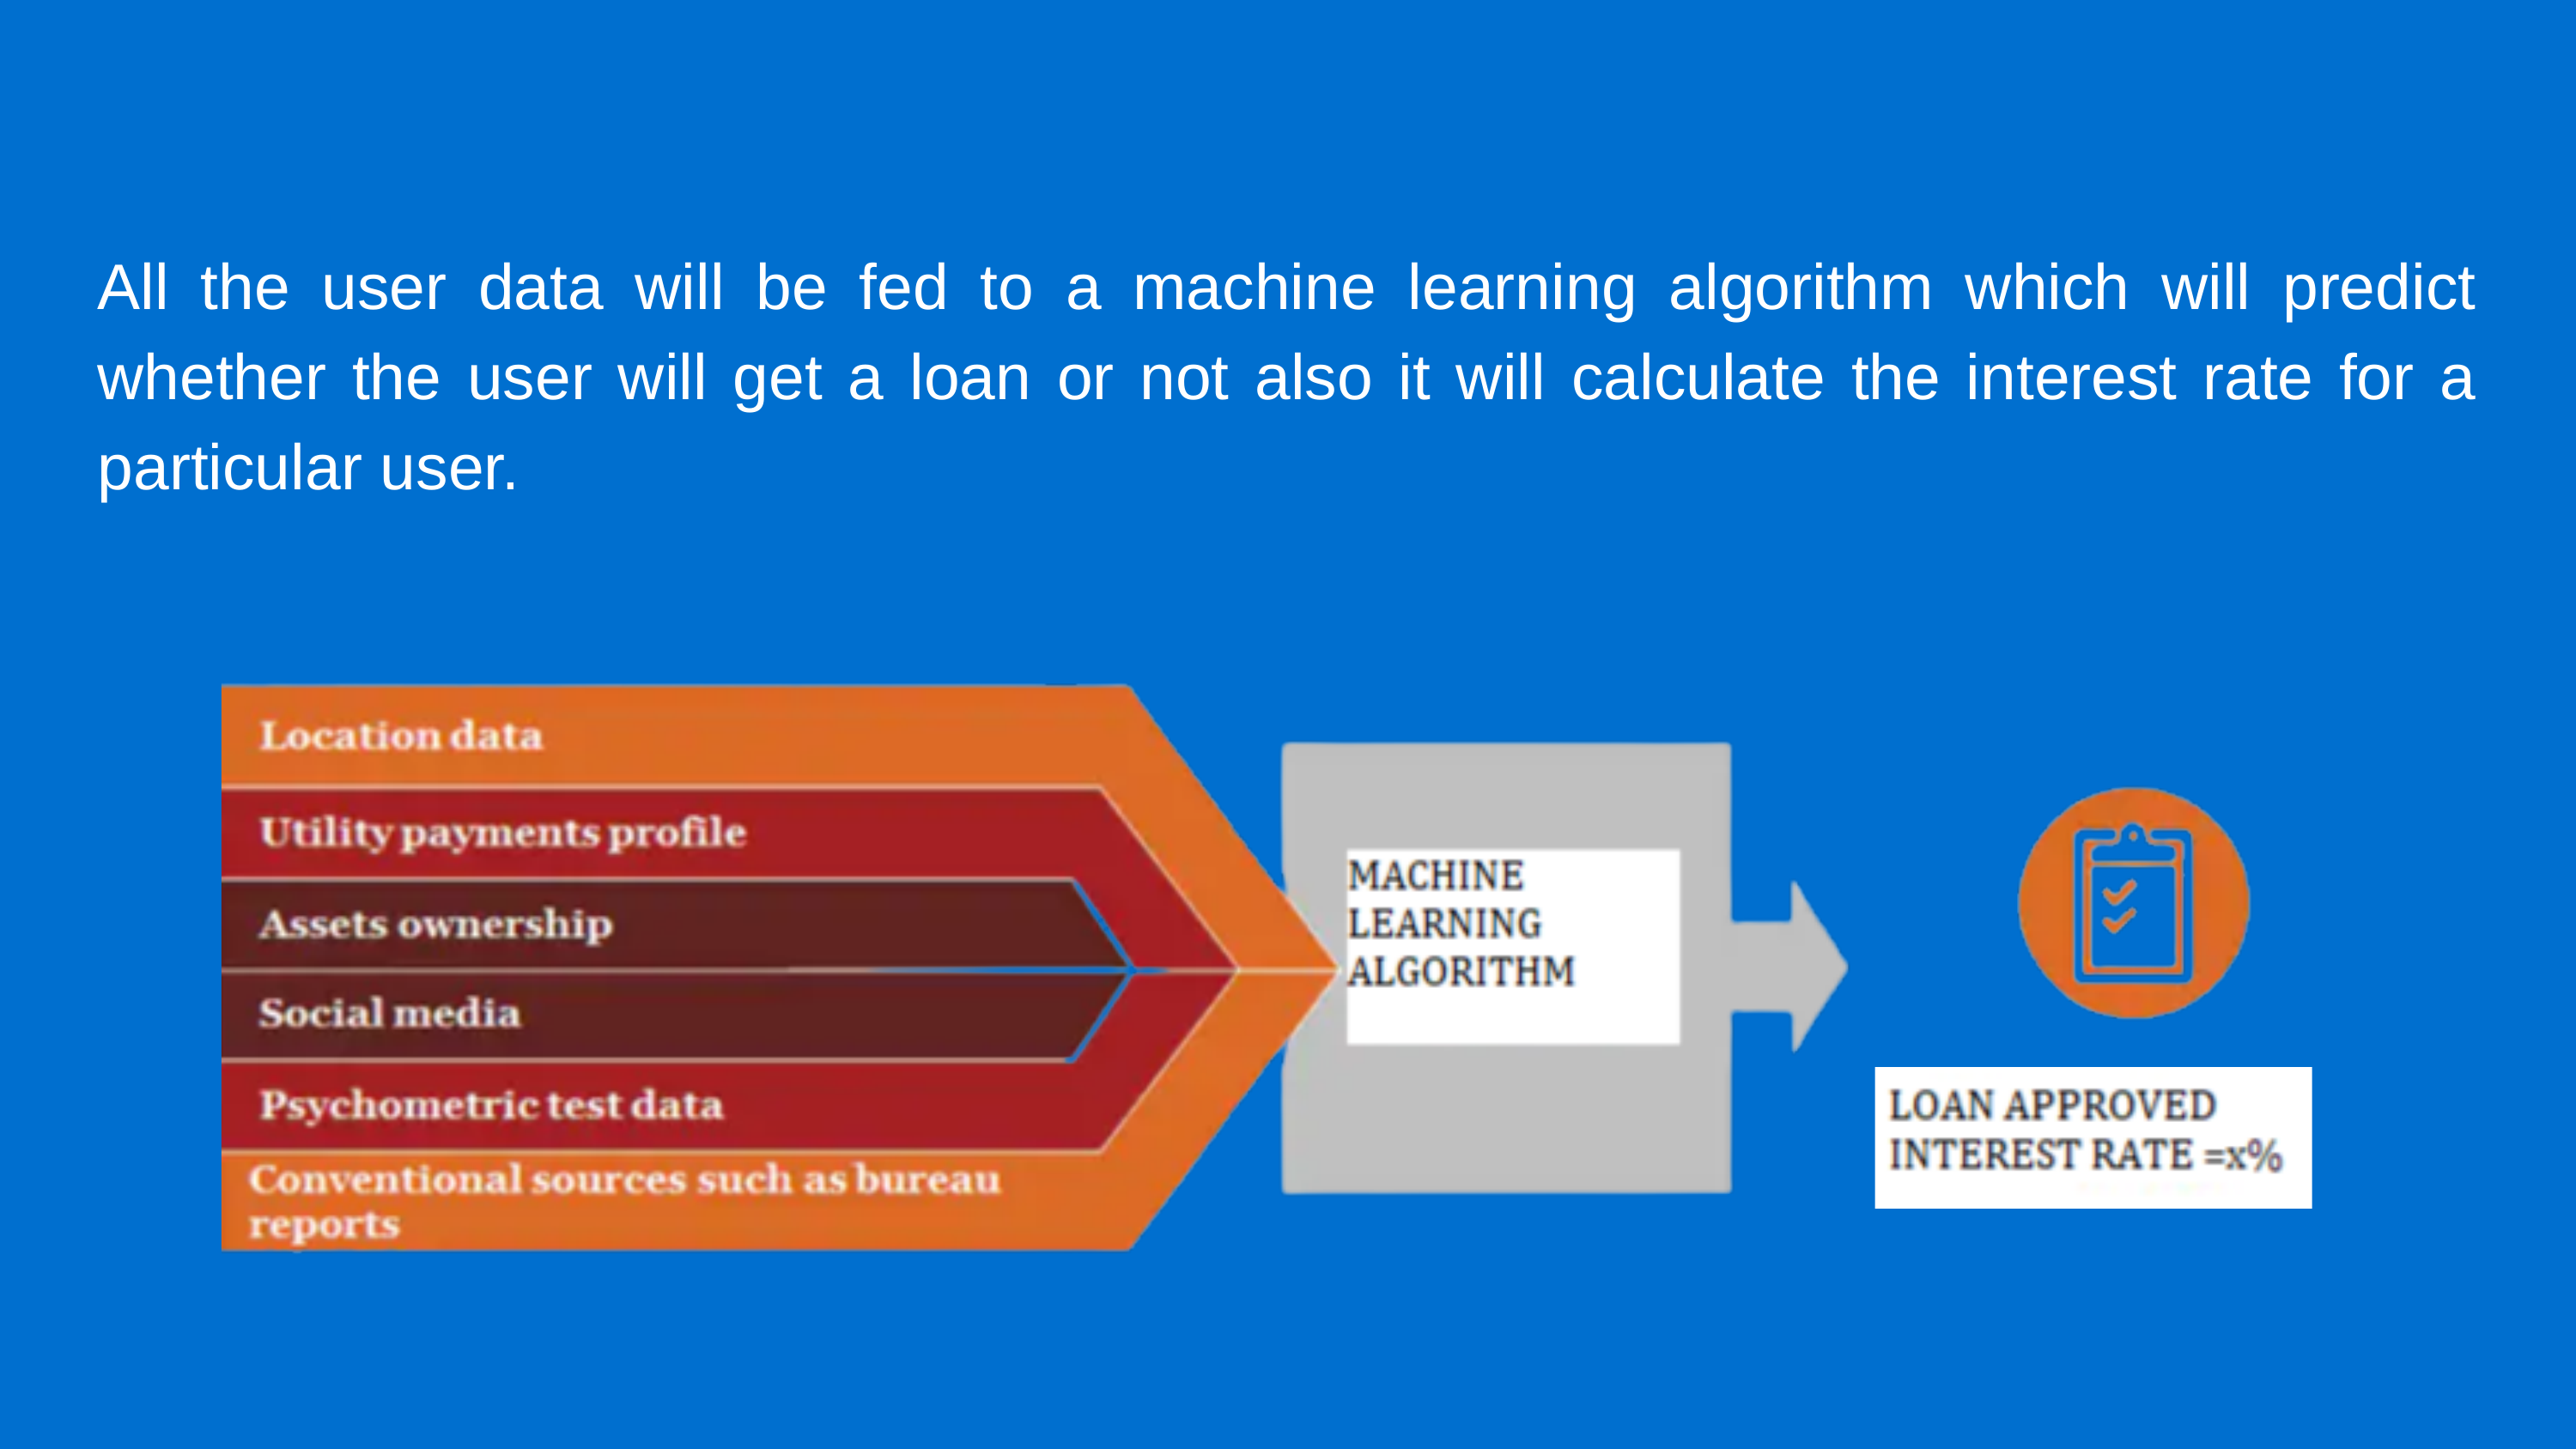

All the user data will be fed to a machine learning algorithm which will predict whether the user will get a loan or not also it will calculate the interest rate for a particular user.